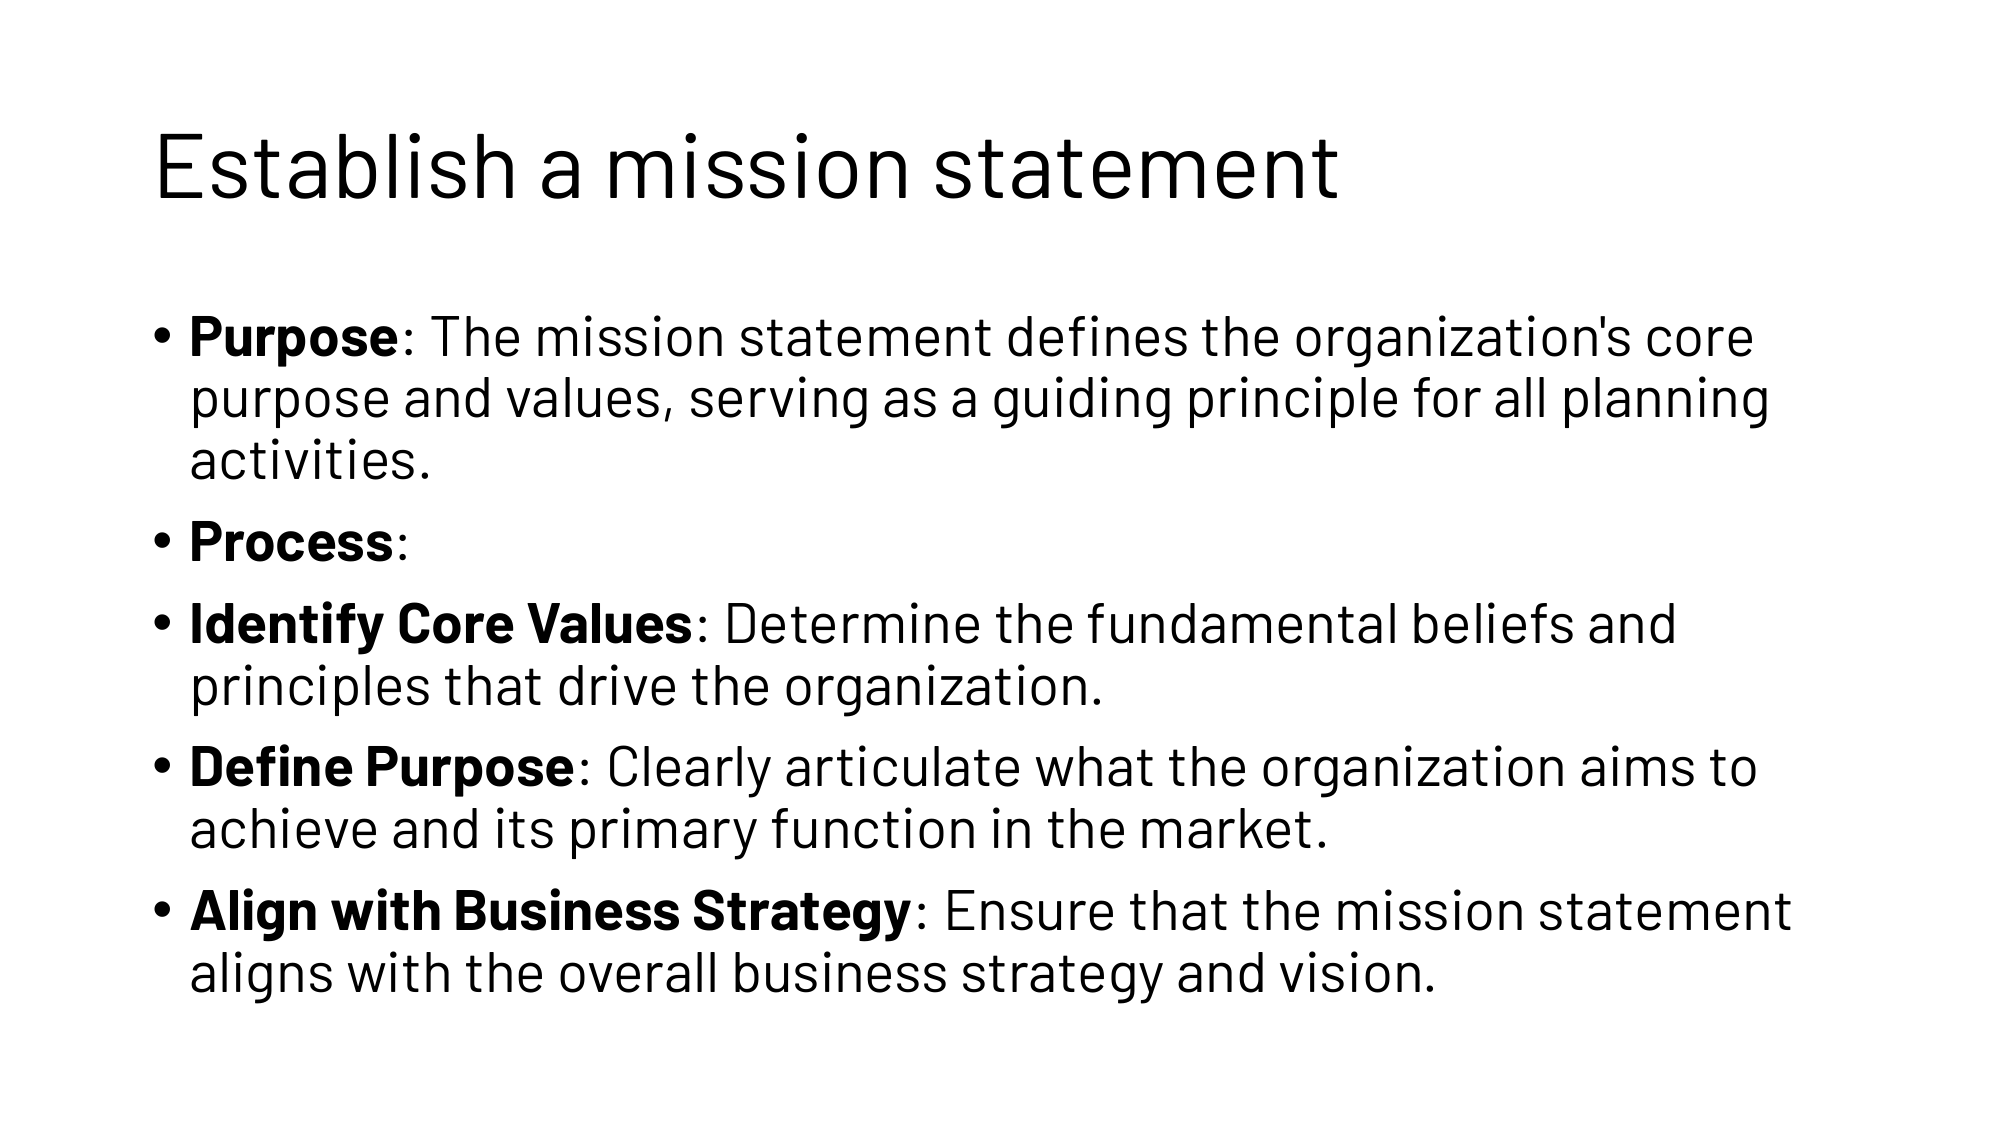

# Establish a mission statement
Purpose: The mission statement defines the organization's core purpose and values, serving as a guiding principle for all planning activities.
Process:
Identify Core Values: Determine the fundamental beliefs and principles that drive the organization.
Define Purpose: Clearly articulate what the organization aims to achieve and its primary function in the market.
Align with Business Strategy: Ensure that the mission statement aligns with the overall business strategy and vision.